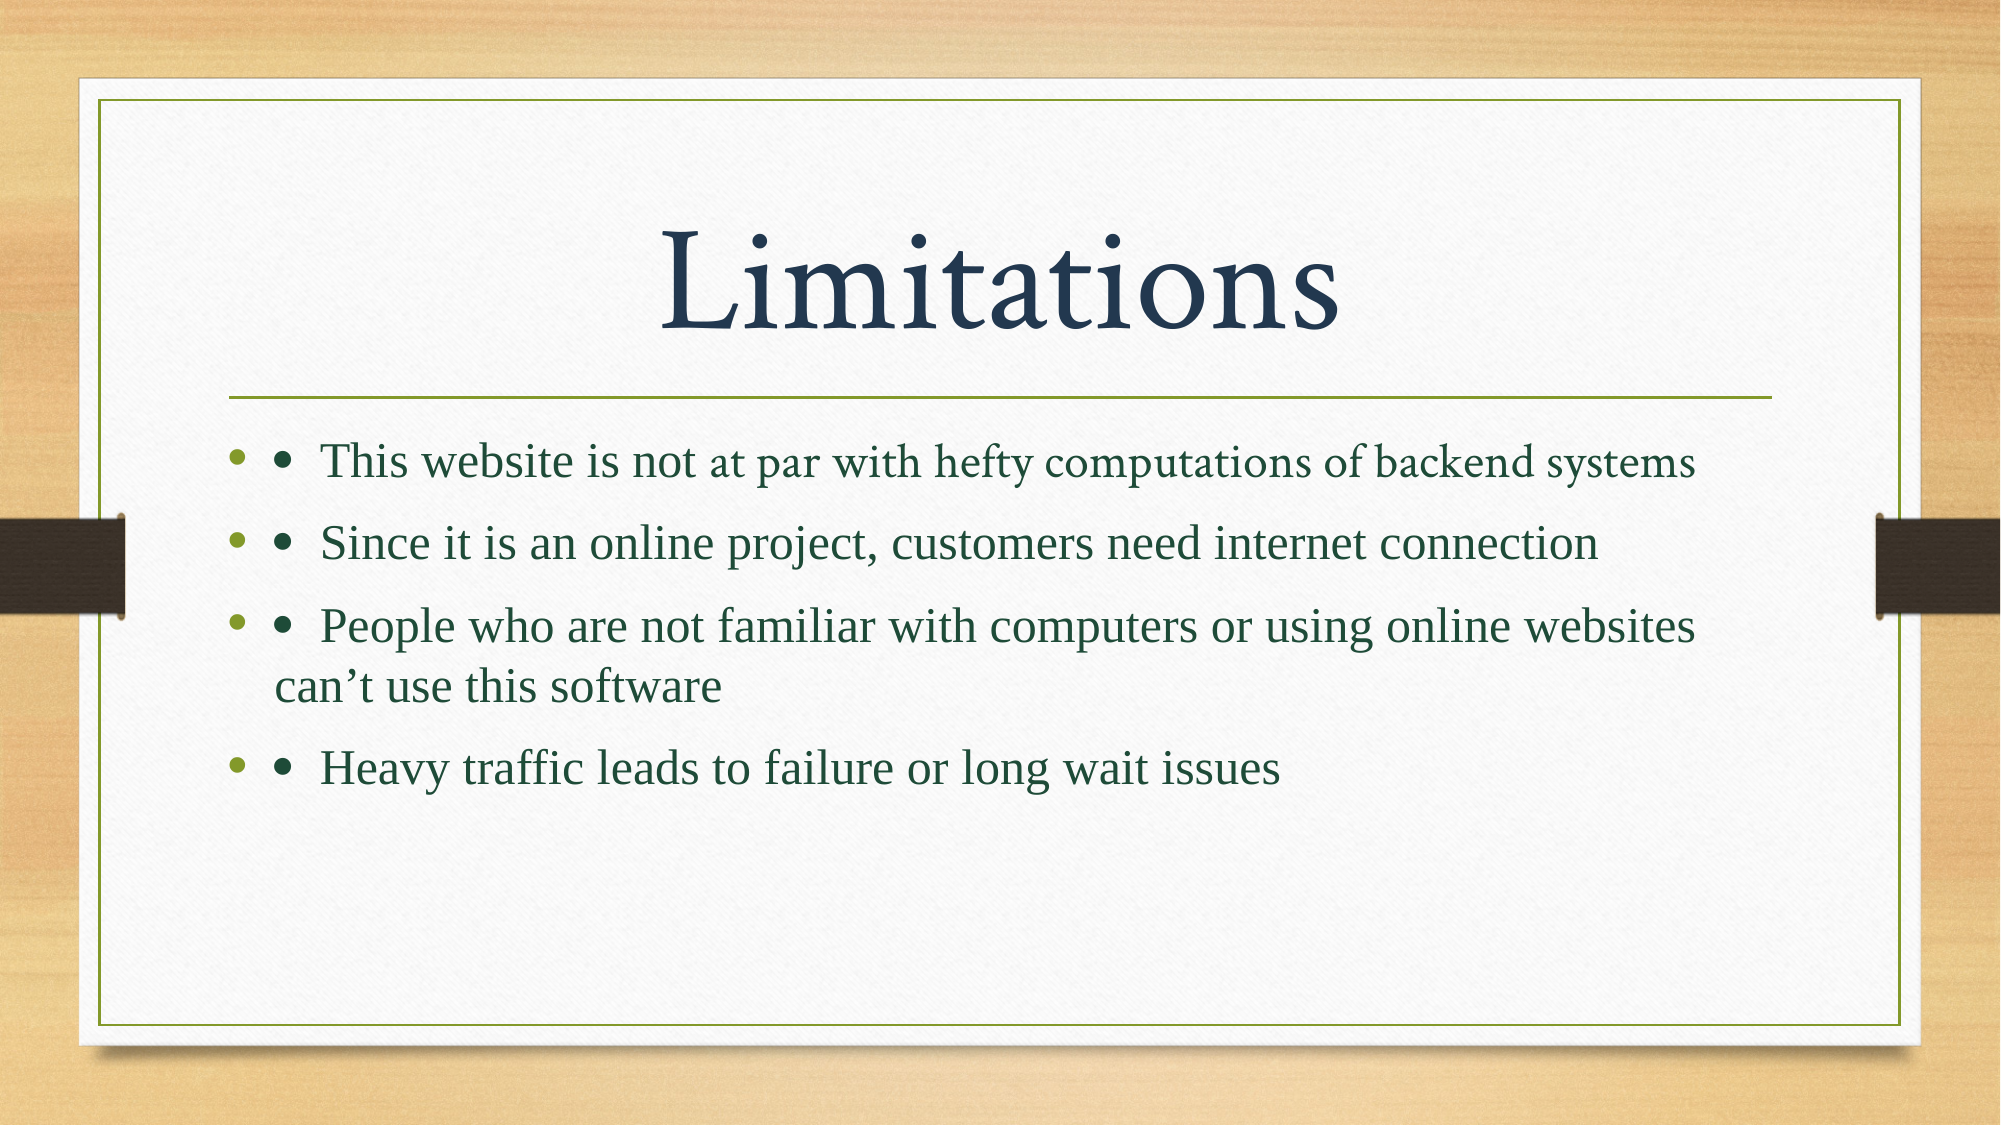

# Limitations
• This website is not at par with hefty computations of backend systems
• Since it is an online project, customers need internet connection
• People who are not familiar with computers or using online websites can’t use this software
• Heavy traffic leads to failure or long wait issues